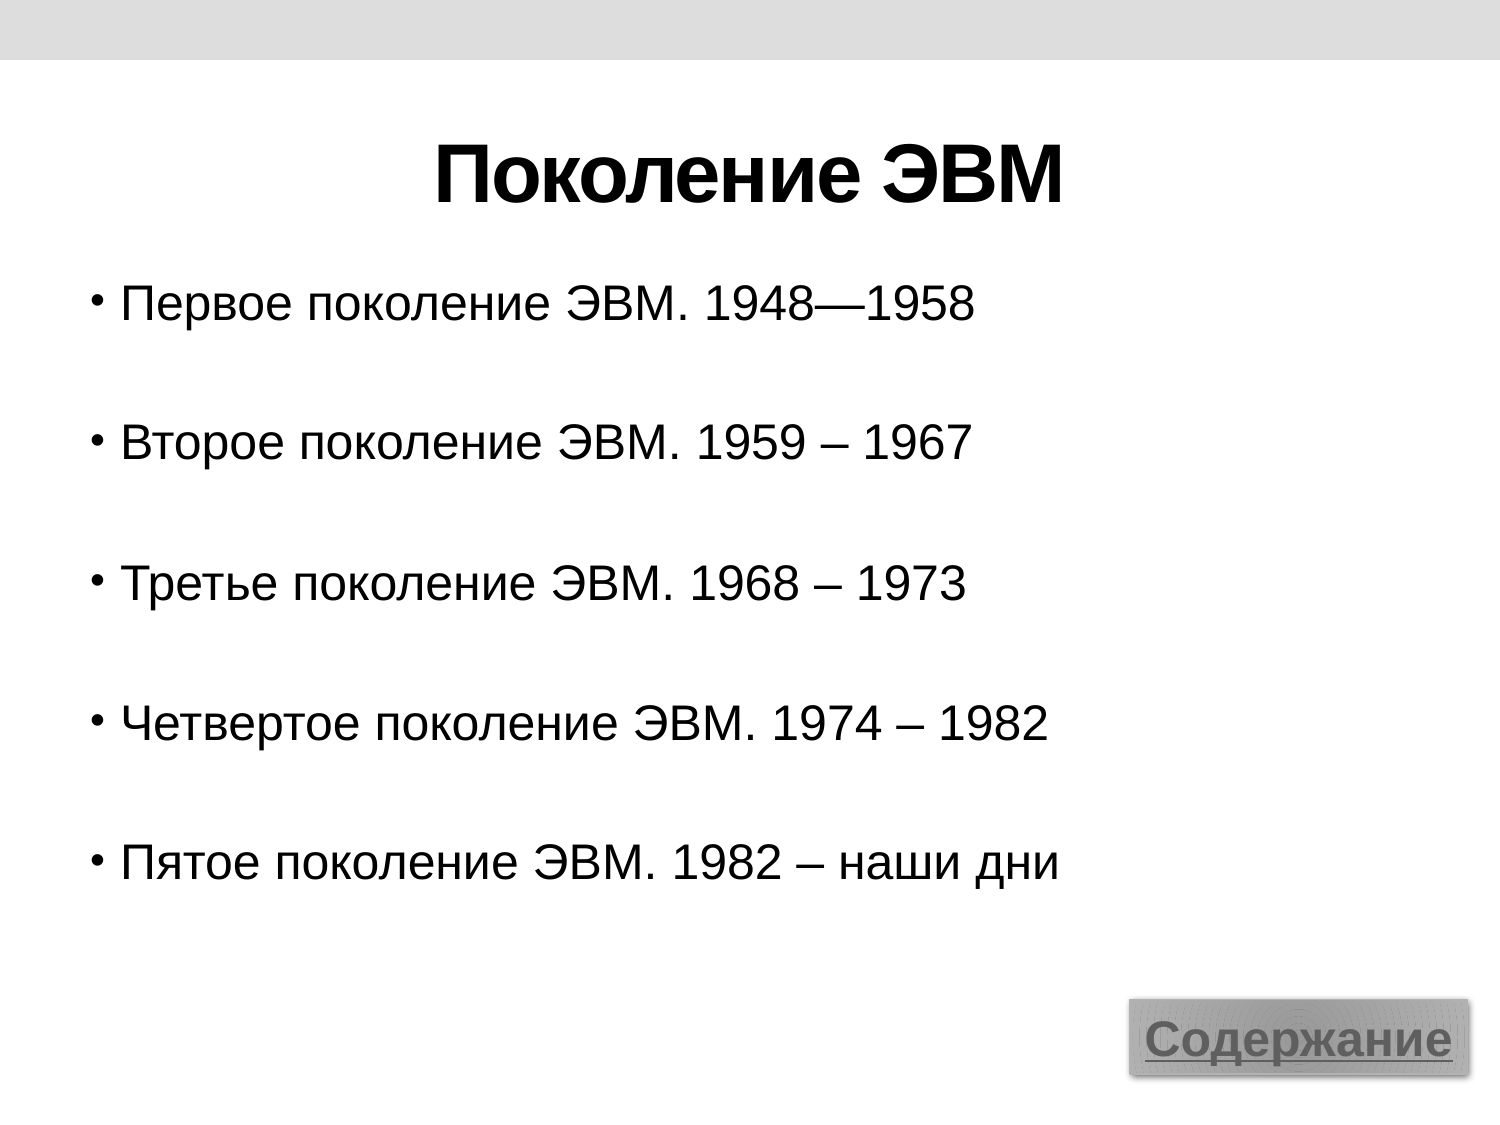

# Поколение ЭВМ
Первое поколение ЭВМ. 1948—1958

Второе поколение ЭВМ. 1959 – 1967

Третье поколение ЭВМ. 1968 – 1973

Четвертое поколение ЭВМ. 1974 – 1982

Пятое поколение ЭВМ. 1982 – наши дни
Содержание